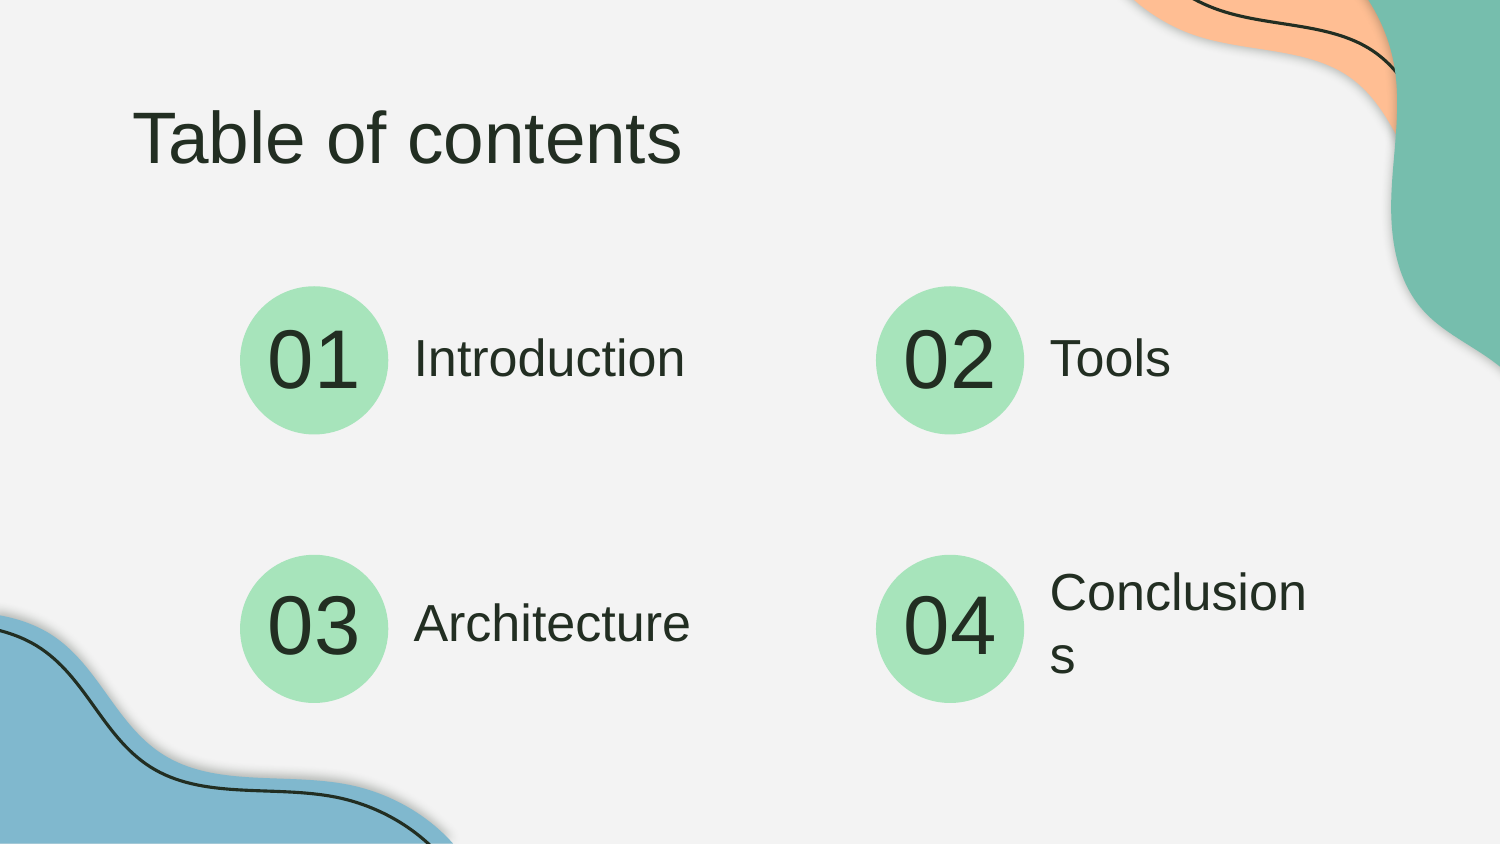

# Table of contents

01
02
Introduction
Tools

03
04
Architecture
Conclusions